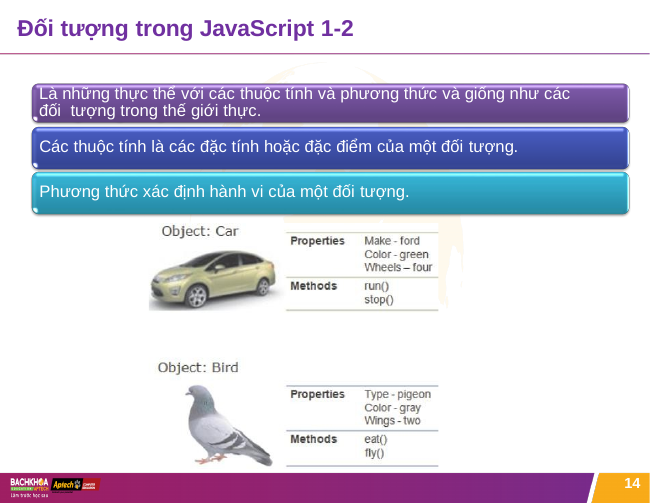

# Đối tượng trong JavaScript 1-2

Là những thực thể với các thuộc tính và phương thức và giống như các đối  tượng trong thế giới thực.
Các thuộc tính là các đặc tính hoặc đặc điểm của một đối tượng.

Phương thức xác định hành vi của một đối tượng.

14